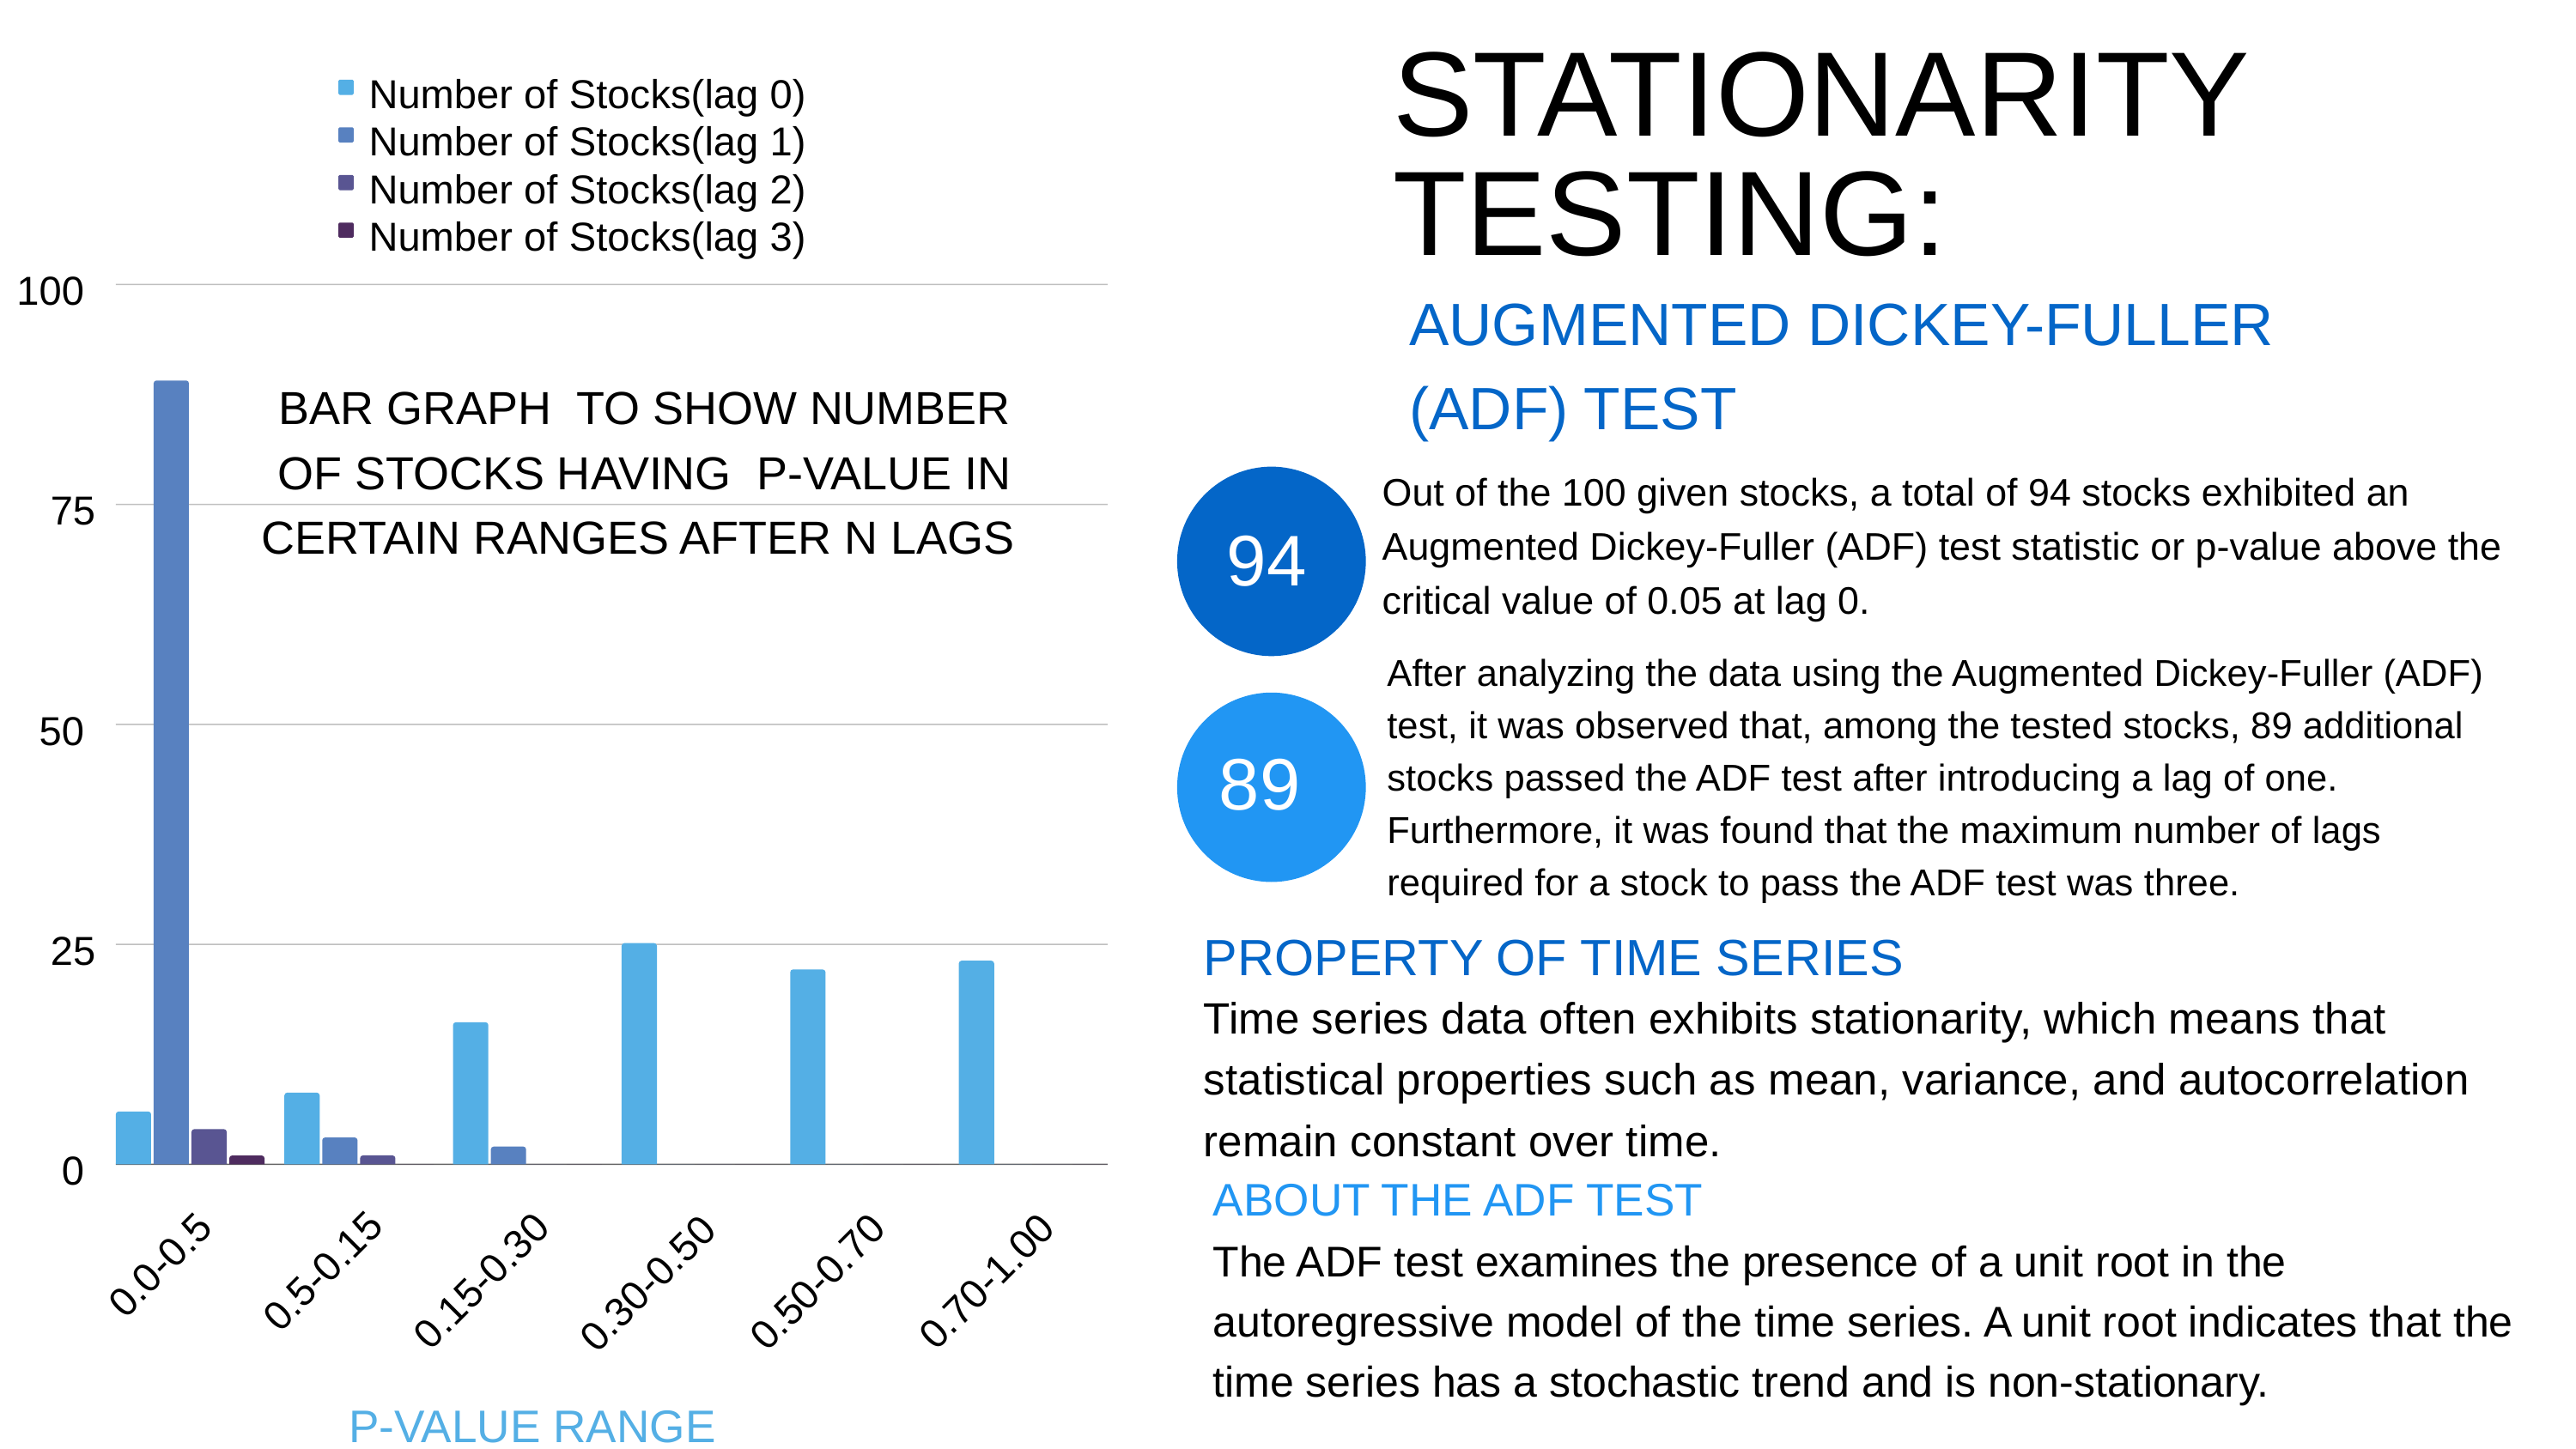

STATIONARITY TESTING:
Number of Stocks(lag 0)

Number of Stocks(lag 1)
Number of Stocks(lag 2)
Number of Stocks(lag 3)
100

75
50
25
0
0.0-0.5
0.5-0.15
0.15-0.30
0.70-1.00
0.50-0.70
0.30-0.50
AUGMENTED DICKEY-FULLER (ADF) TEST
BAR GRAPH  TO SHOW NUMBER OF STOCKS HAVING  P-VALUE IN CERTAIN RANGES AFTER N LAGS
Out of the 100 given stocks, a total of 94 stocks exhibited an Augmented Dickey-Fuller (ADF) test statistic or p-value above the critical value of 0.05 at lag 0.

94
After analyzing the data using the Augmented Dickey-Fuller (ADF) test, it was observed that, among the tested stocks, 89 additional stocks passed the ADF test after introducing a lag of one. Furthermore, it was found that the maximum number of lags required for a stock to pass the ADF test was three.

89
PROPERTY OF TIME SERIES
Time series data often exhibits stationarity, which means that statistical properties such as mean, variance, and autocorrelation remain constant over time.
ABOUT THE ADF TEST
The ADF test examines the presence of a unit root in the autoregressive model of the time series. A unit root indicates that the time series has a stochastic trend and is non-stationary.
P-VALUE RANGE